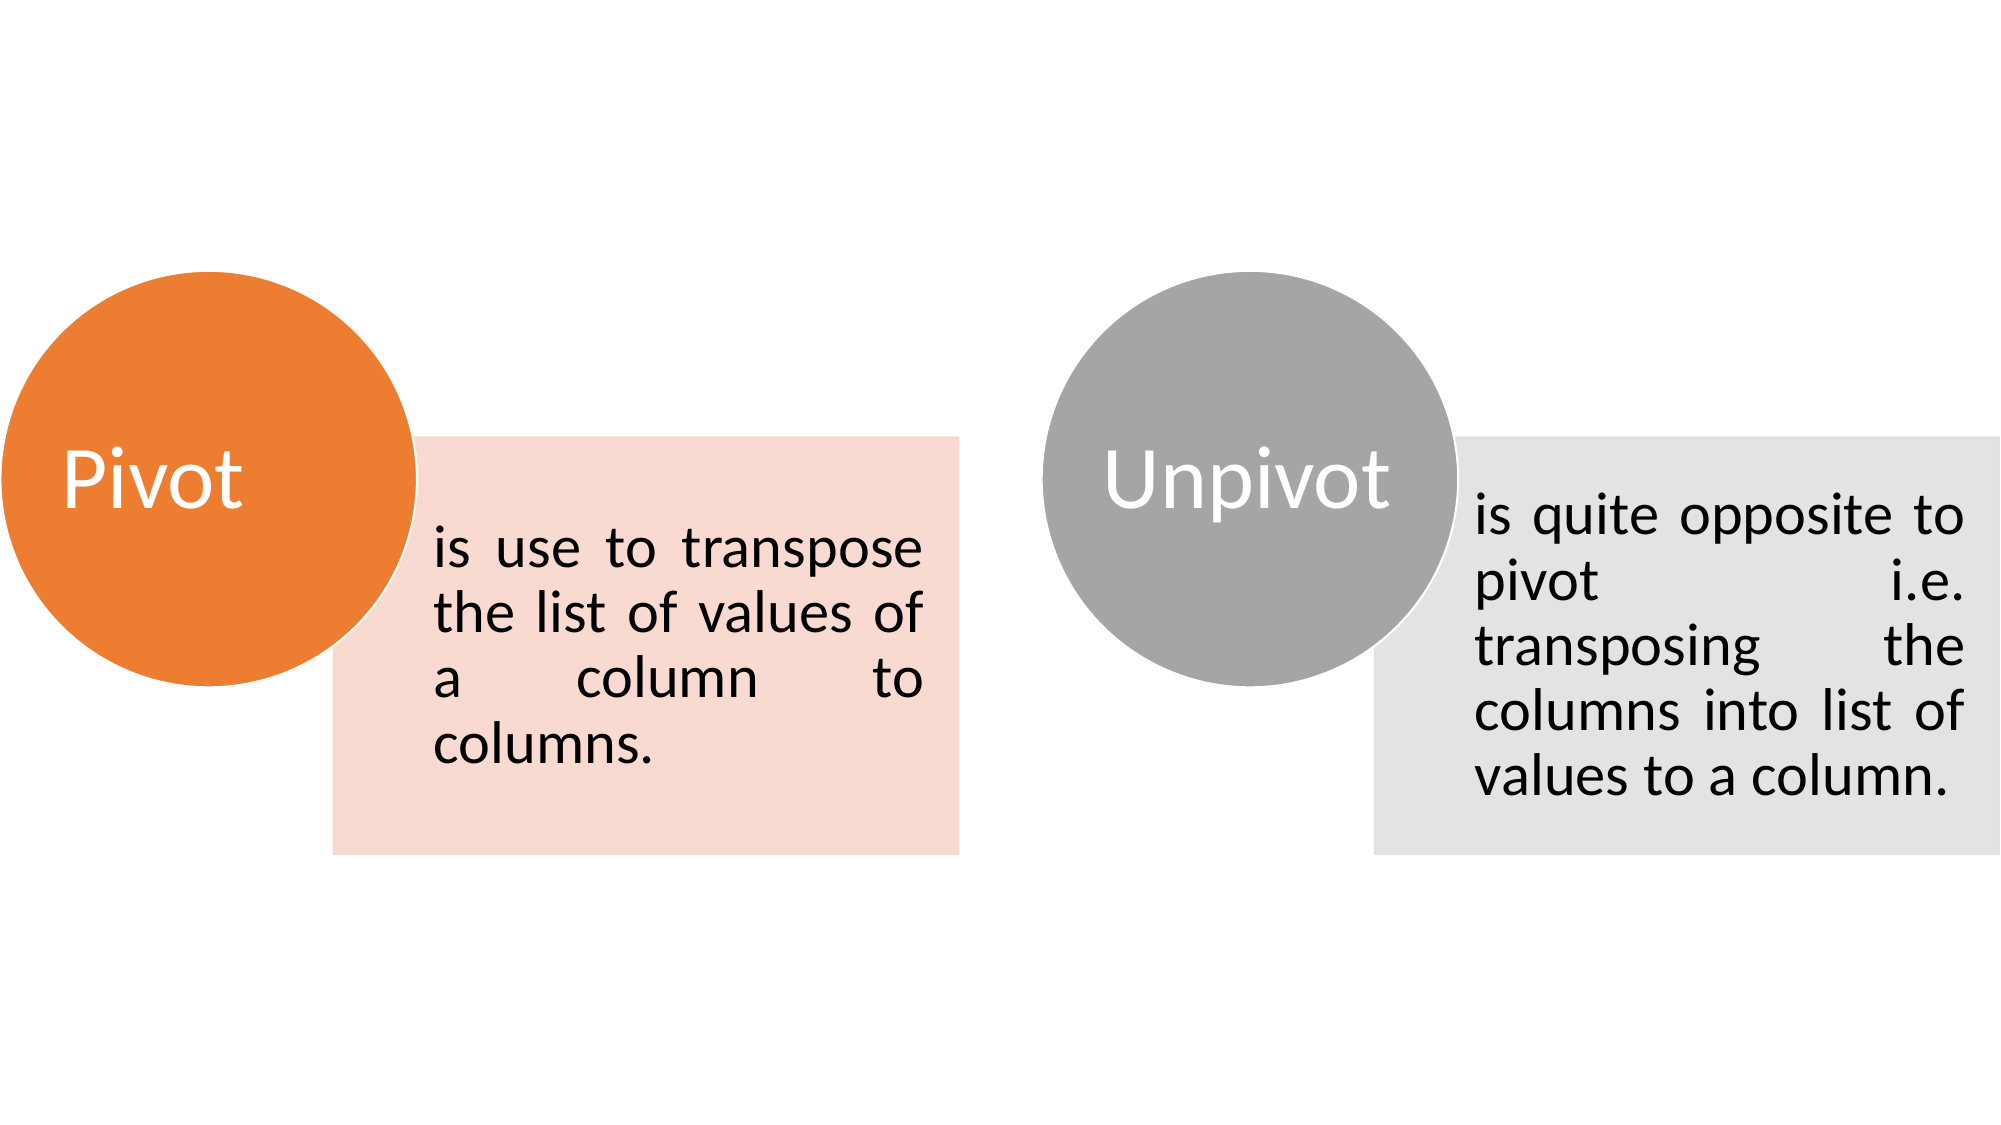

is use to transpose the list of values of a column to columns.
Pivot
is quite opposite to pivot i.e. transposing the columns into list of values to a column.
Unpivot